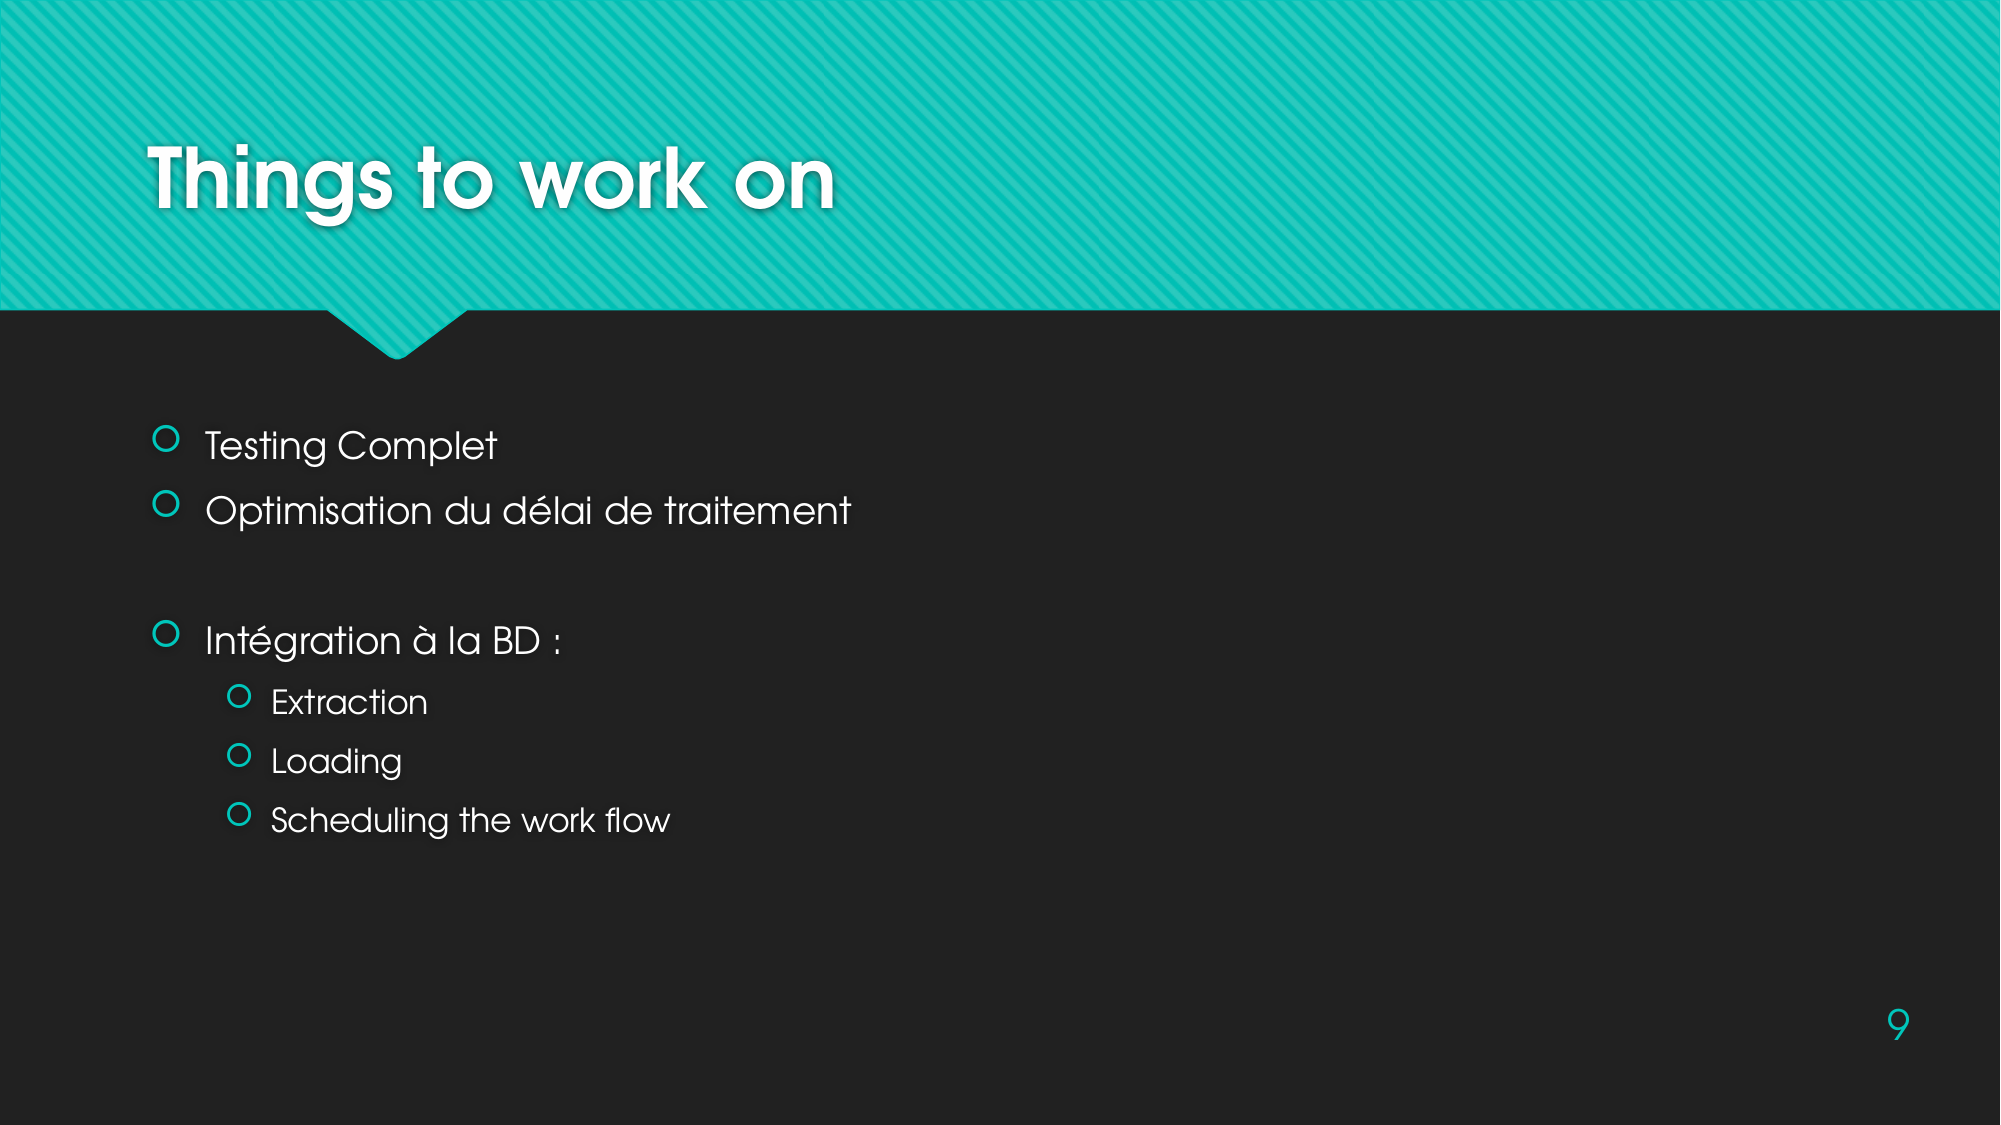

# Things to work on
Testing Complet
Optimisation du délai de traitement

Intégration à la BD :
Extraction
Loading
Scheduling the work flow

9